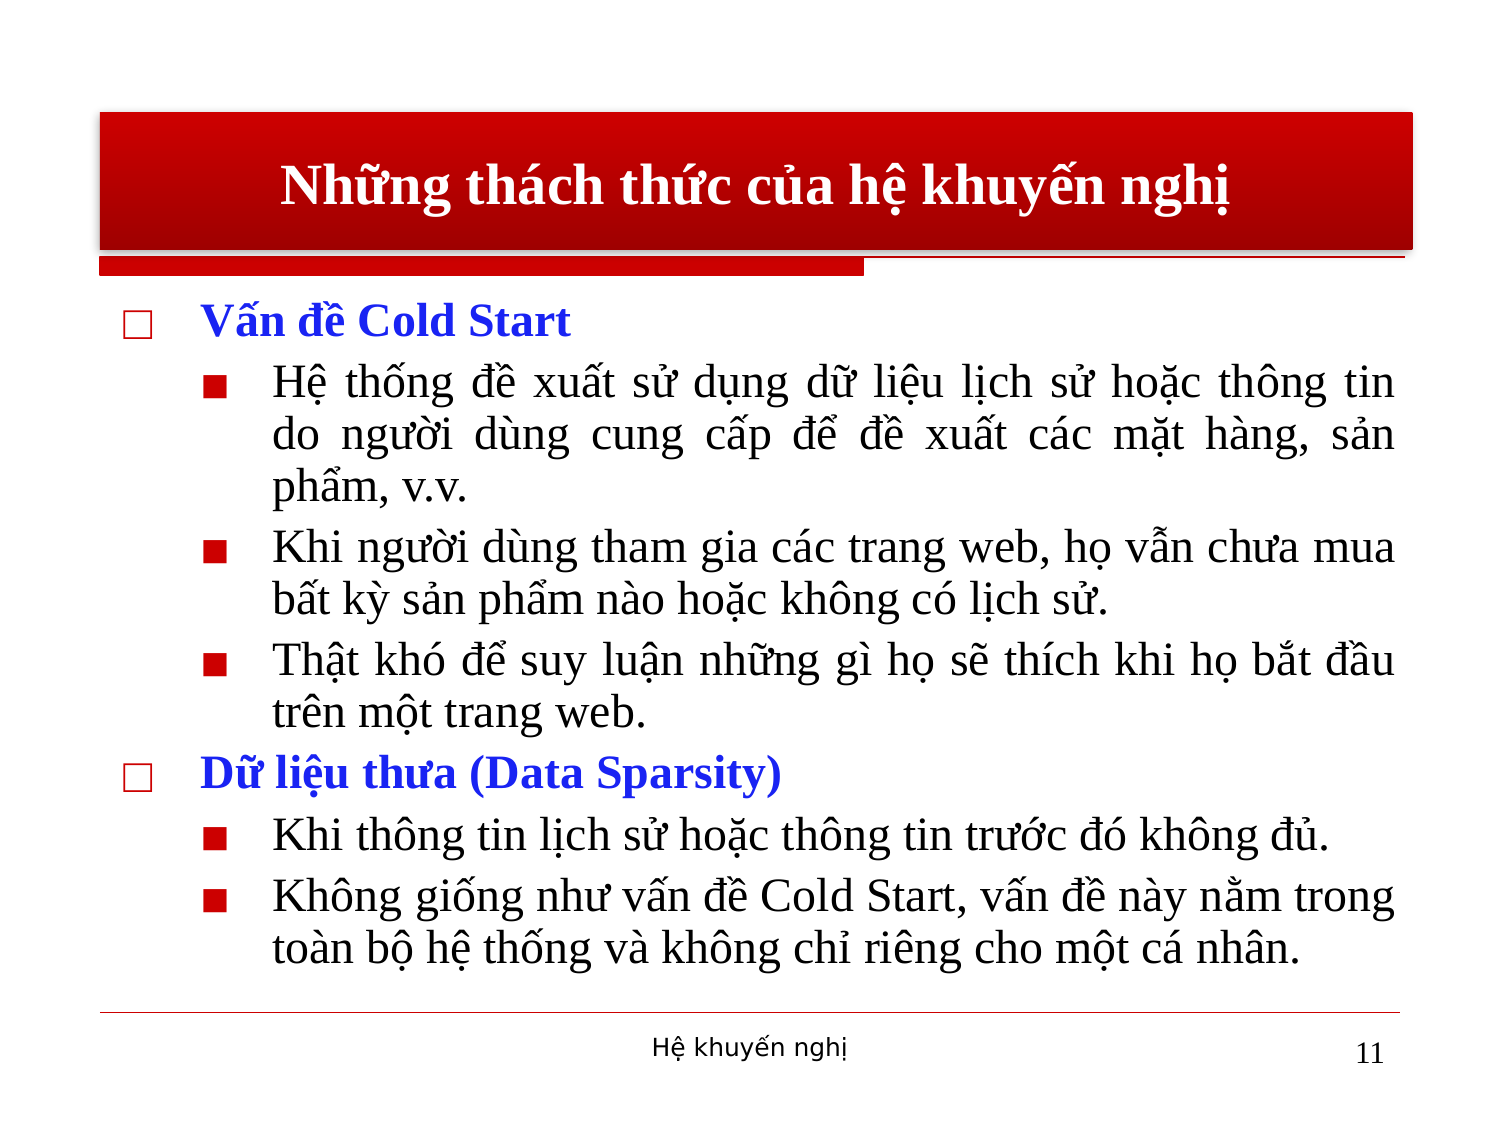

# Những thách thức của hệ khuyến nghị
Vấn đề Cold Start
Hệ thống đề xuất sử dụng dữ liệu lịch sử hoặc thông tin do người dùng cung cấp để đề xuất các mặt hàng, sản phẩm, v.v.
Khi người dùng tham gia các trang web, họ vẫn chưa mua bất kỳ sản phẩm nào hoặc không có lịch sử.
Thật khó để suy luận những gì họ sẽ thích khi họ bắt đầu trên một trang web.
Dữ liệu thưa (Data Sparsity)
Khi thông tin lịch sử hoặc thông tin trước đó không đủ.
Không giống như vấn đề Cold Start, vấn đề này nằm trong toàn bộ hệ thống và không chỉ riêng cho một cá nhân.
Hệ khuyến nghị
11